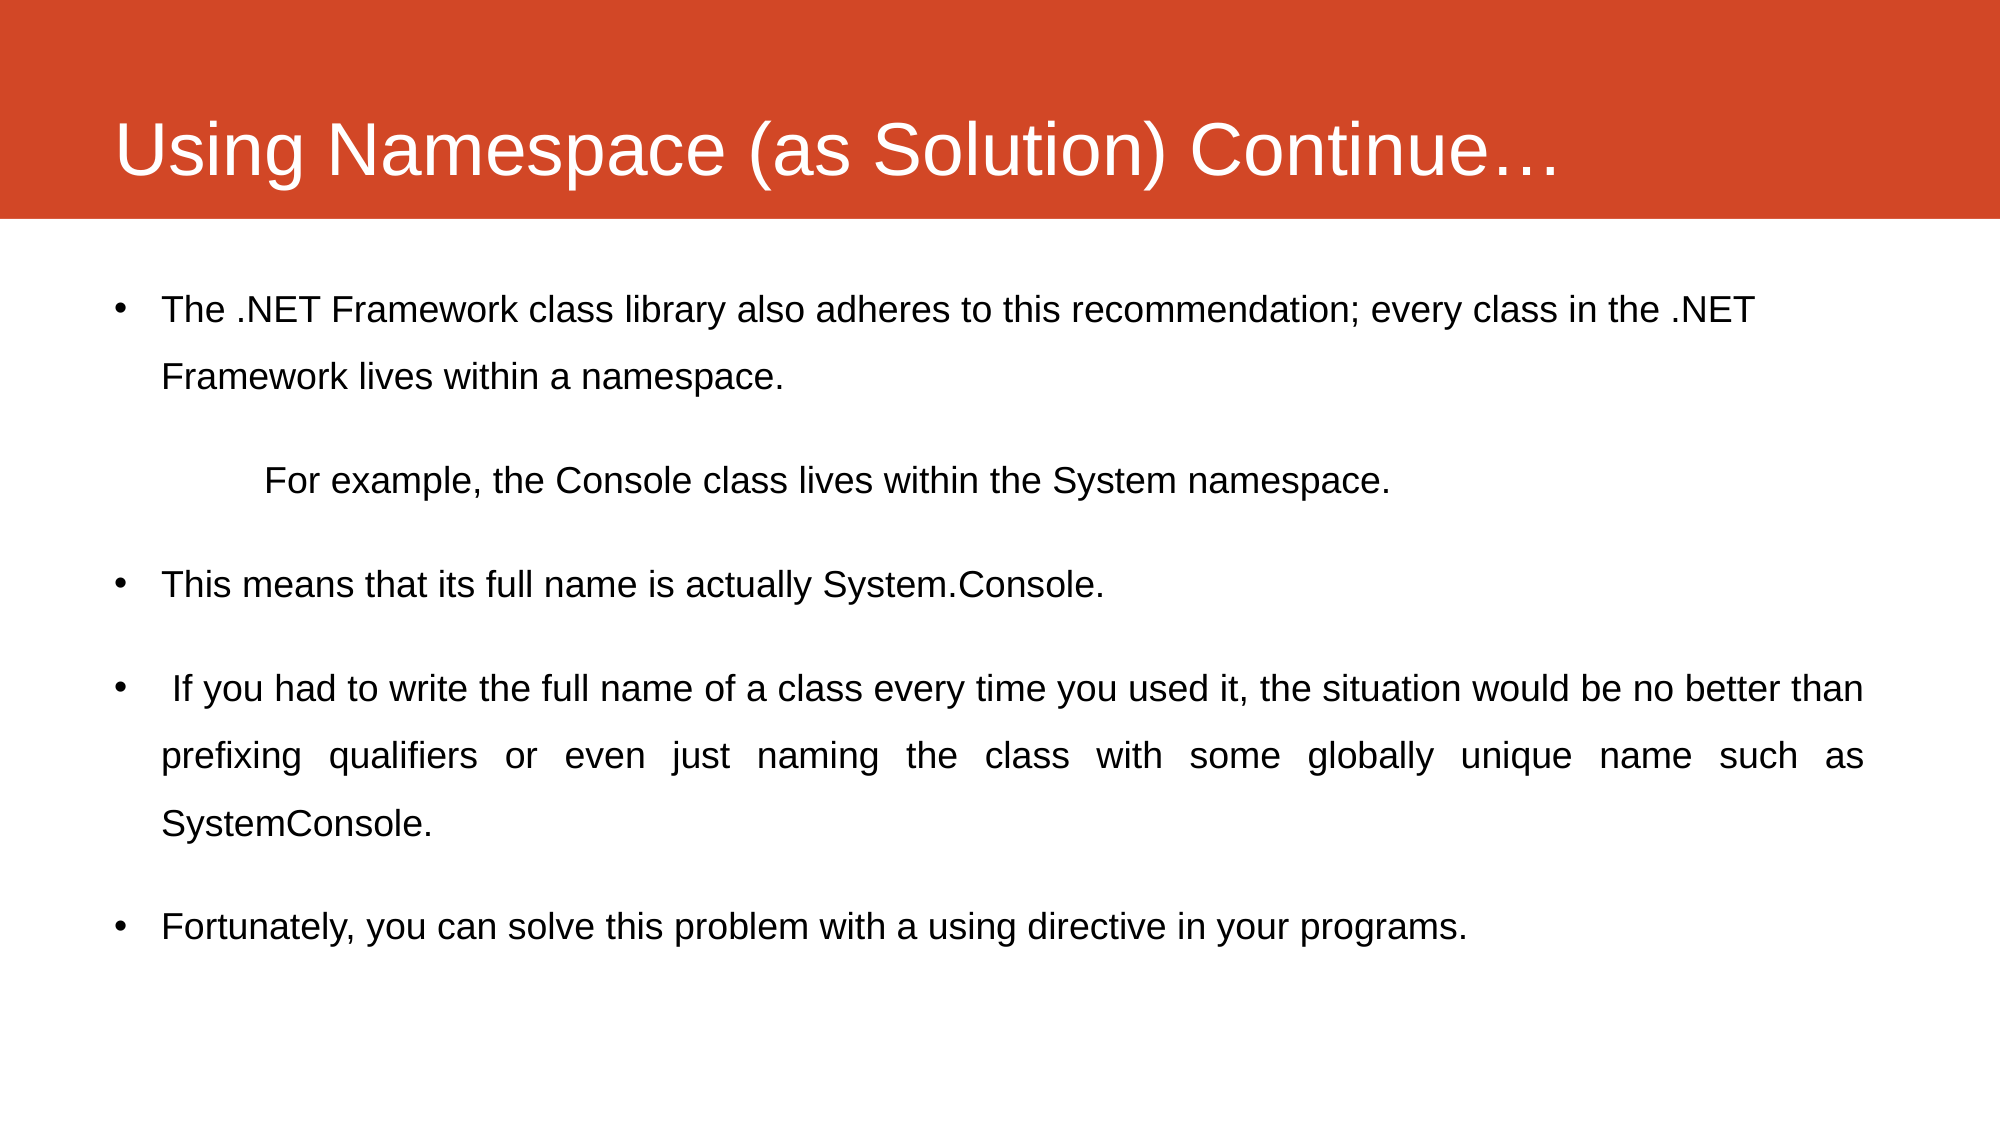

# Using Namespace (as Solution) Continue…
The .NET Framework class library also adheres to this recommendation; every class in the .NET Framework lives within a namespace.
	For example, the Console class lives within the System namespace.
This means that its full name is actually System.Console.
 If you had to write the full name of a class every time you used it, the situation would be no better than prefixing qualifiers or even just naming the class with some globally unique name such as SystemConsole.
Fortunately, you can solve this problem with a using directive in your programs.